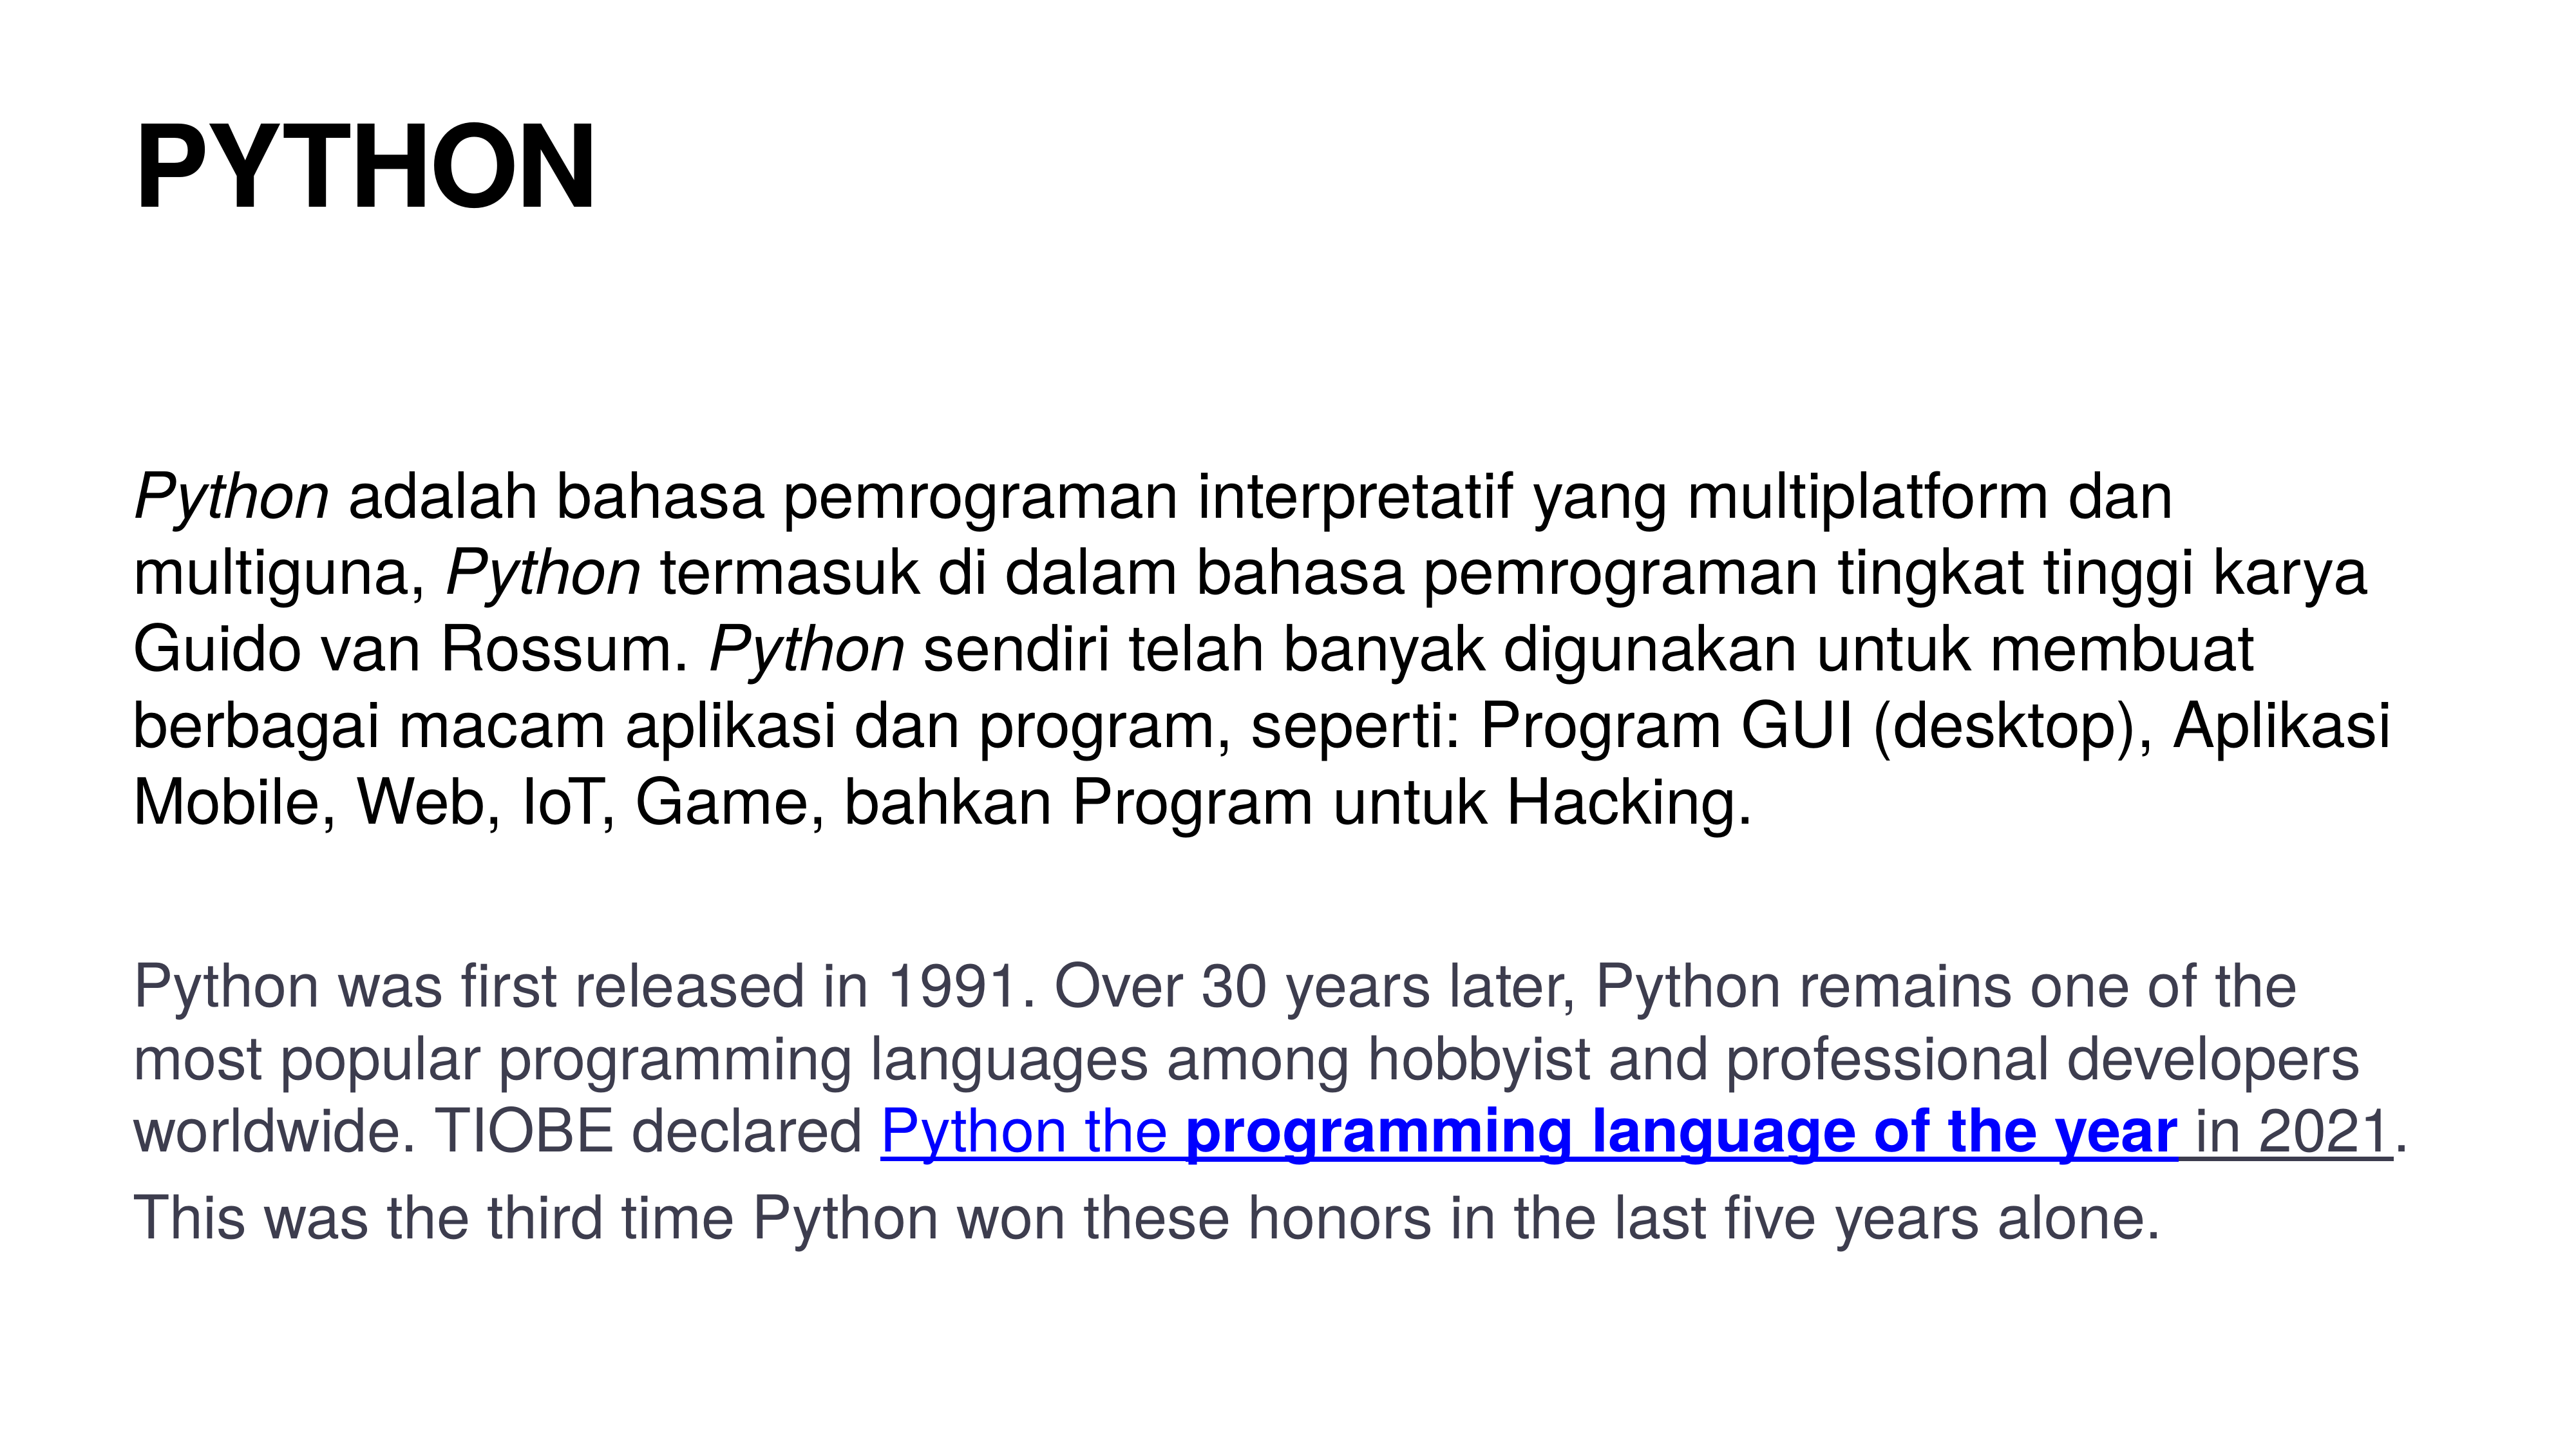

# PYTHON

Python adalah bahasa pemrograman interpretatif yang multiplatform dan multiguna, Python termasuk di dalam bahasa pemrograman tingkat tinggi karya Guido van Rossum. Python sendiri telah banyak digunakan untuk membuat berbagai macam aplikasi dan program, seperti: Program GUI (desktop), Aplikasi Mobile, Web, IoT, Game, bahkan Program untuk Hacking.

Python was first released in 1991. Over 30 years later, Python remains one of the most popular programming languages among hobbyist and professional developers worldwide. TIOBE declared Python the programming language of the year in 2021. This was the third time Python won these honors in the last five years alone.